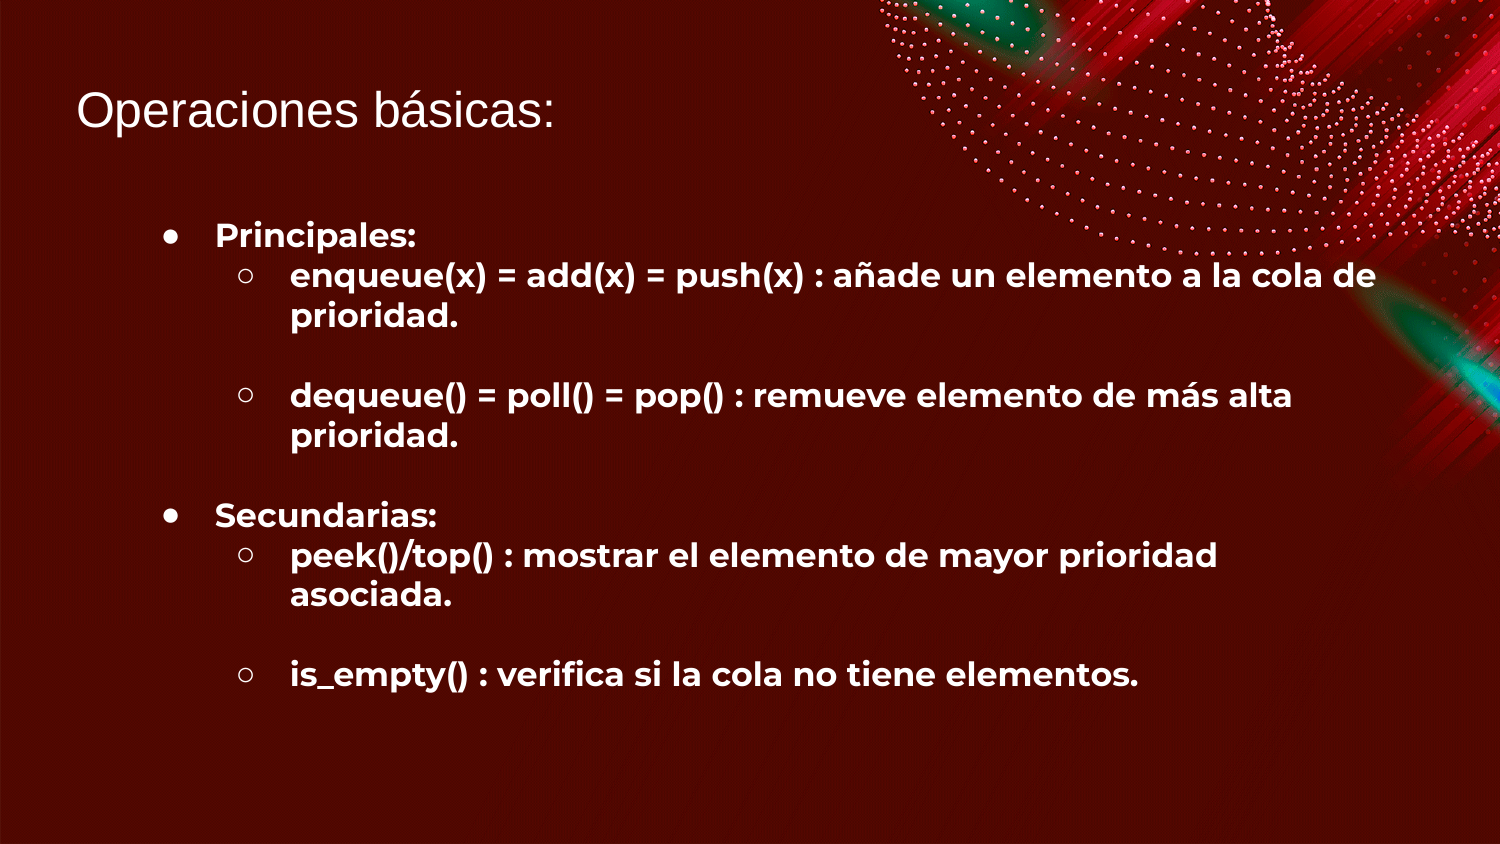

# Operaciones básicas:
Principales:
enqueue(x) = add(x) = push(x) : añade un elemento a la cola de prioridad.
dequeue() = poll() = pop() : remueve elemento de más alta prioridad.
Secundarias:
peek()/top() : mostrar el elemento de mayor prioridad asociada.
is_empty() : verifica si la cola no tiene elementos.